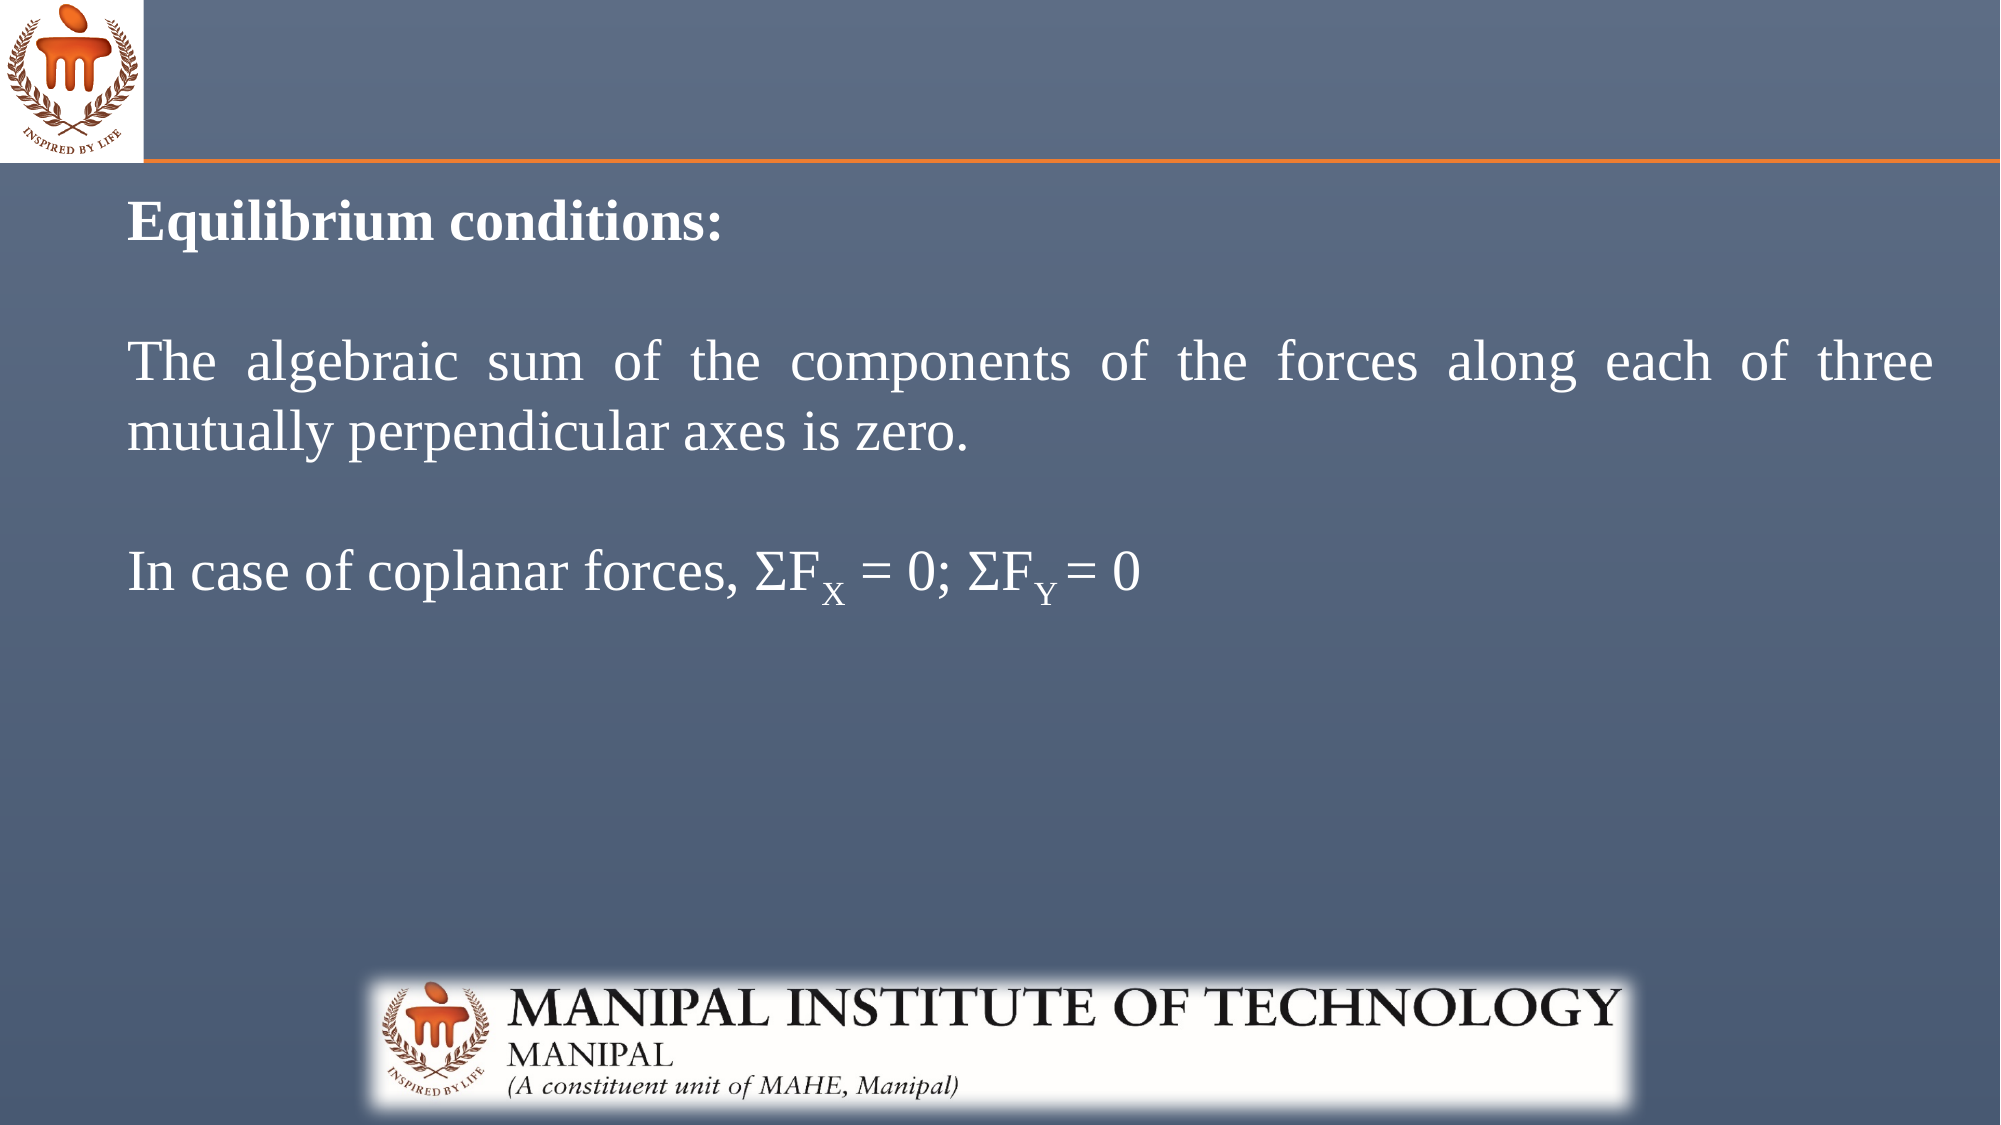

Equilibrium conditions:

The algebraic sum of the components of the forces along each of three mutually perpendicular axes is zero.

In case of coplanar forces, ΣFX = 0; ΣFY = 0